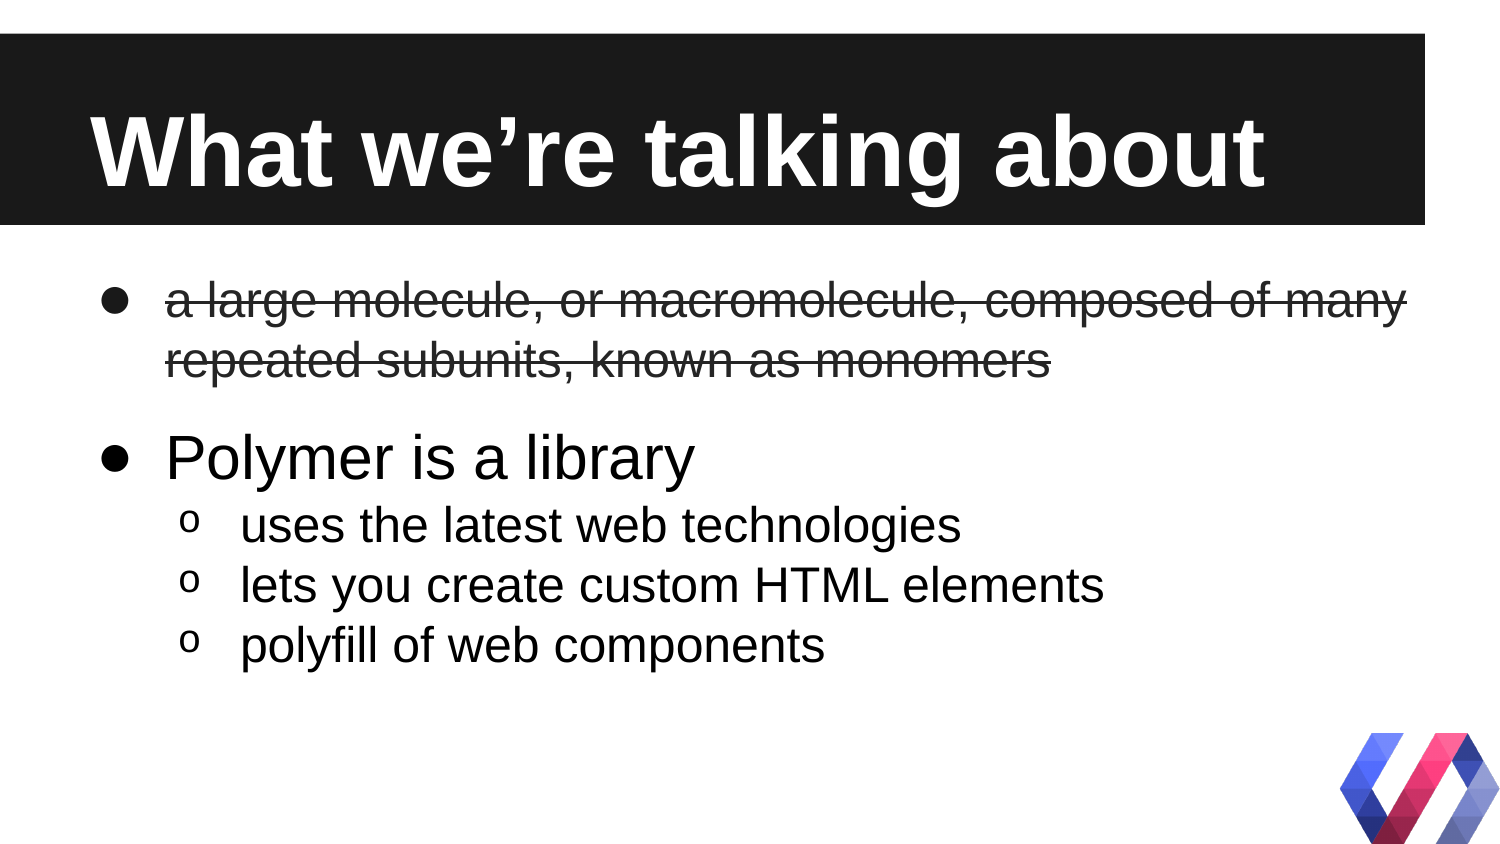

# What we’re talking about
a large molecule, or macromolecule, composed of many repeated subunits, known as monomers

Polymer is a library
uses the latest web technologies
lets you create custom HTML elements
polyfill of web components